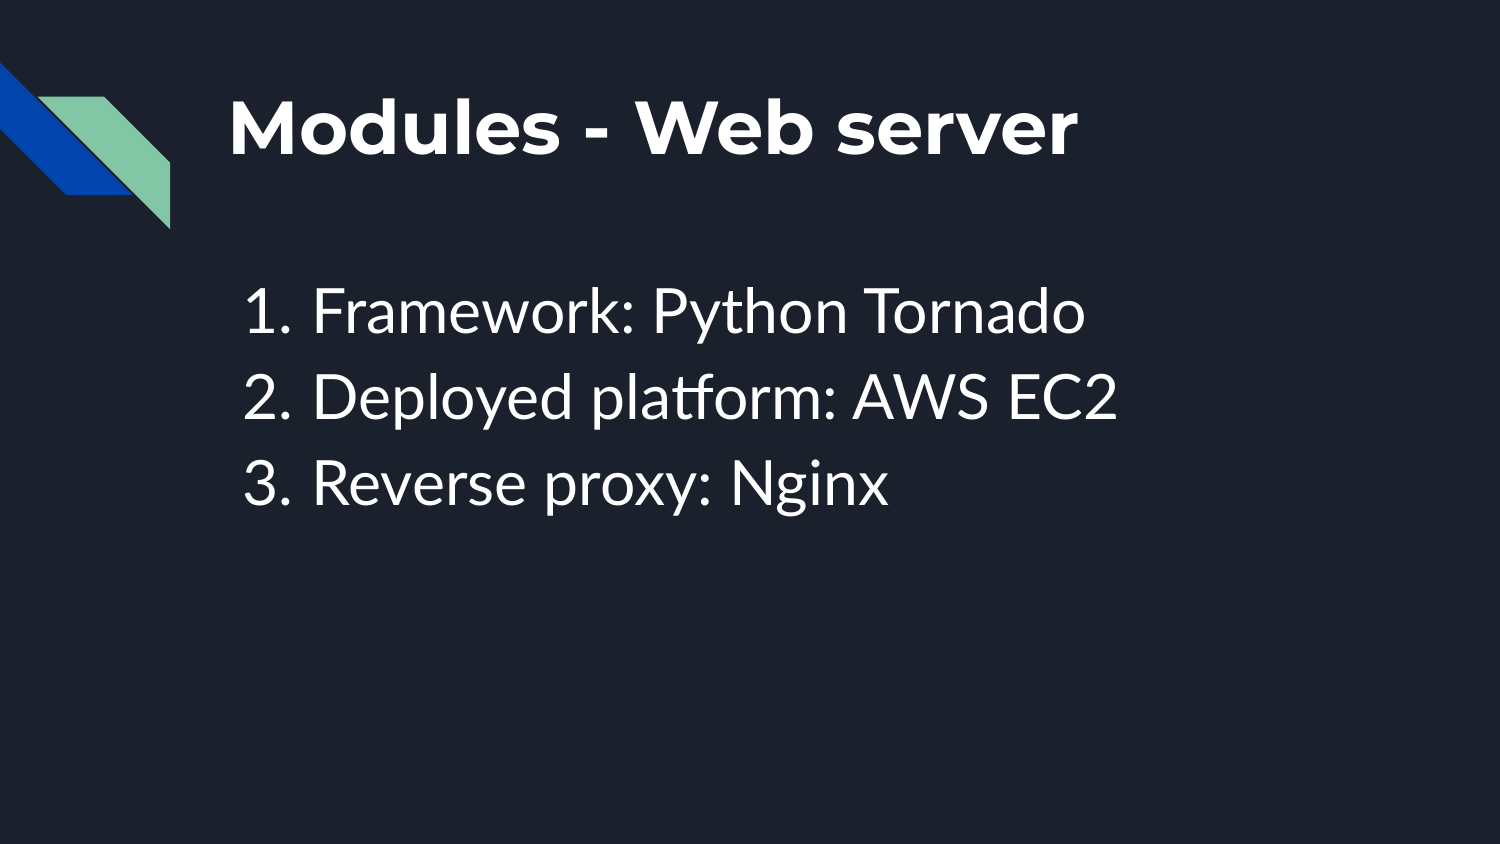

# Modules - Web server
Framework: Python Tornado
Deployed platform: AWS EC2
Reverse proxy: Nginx